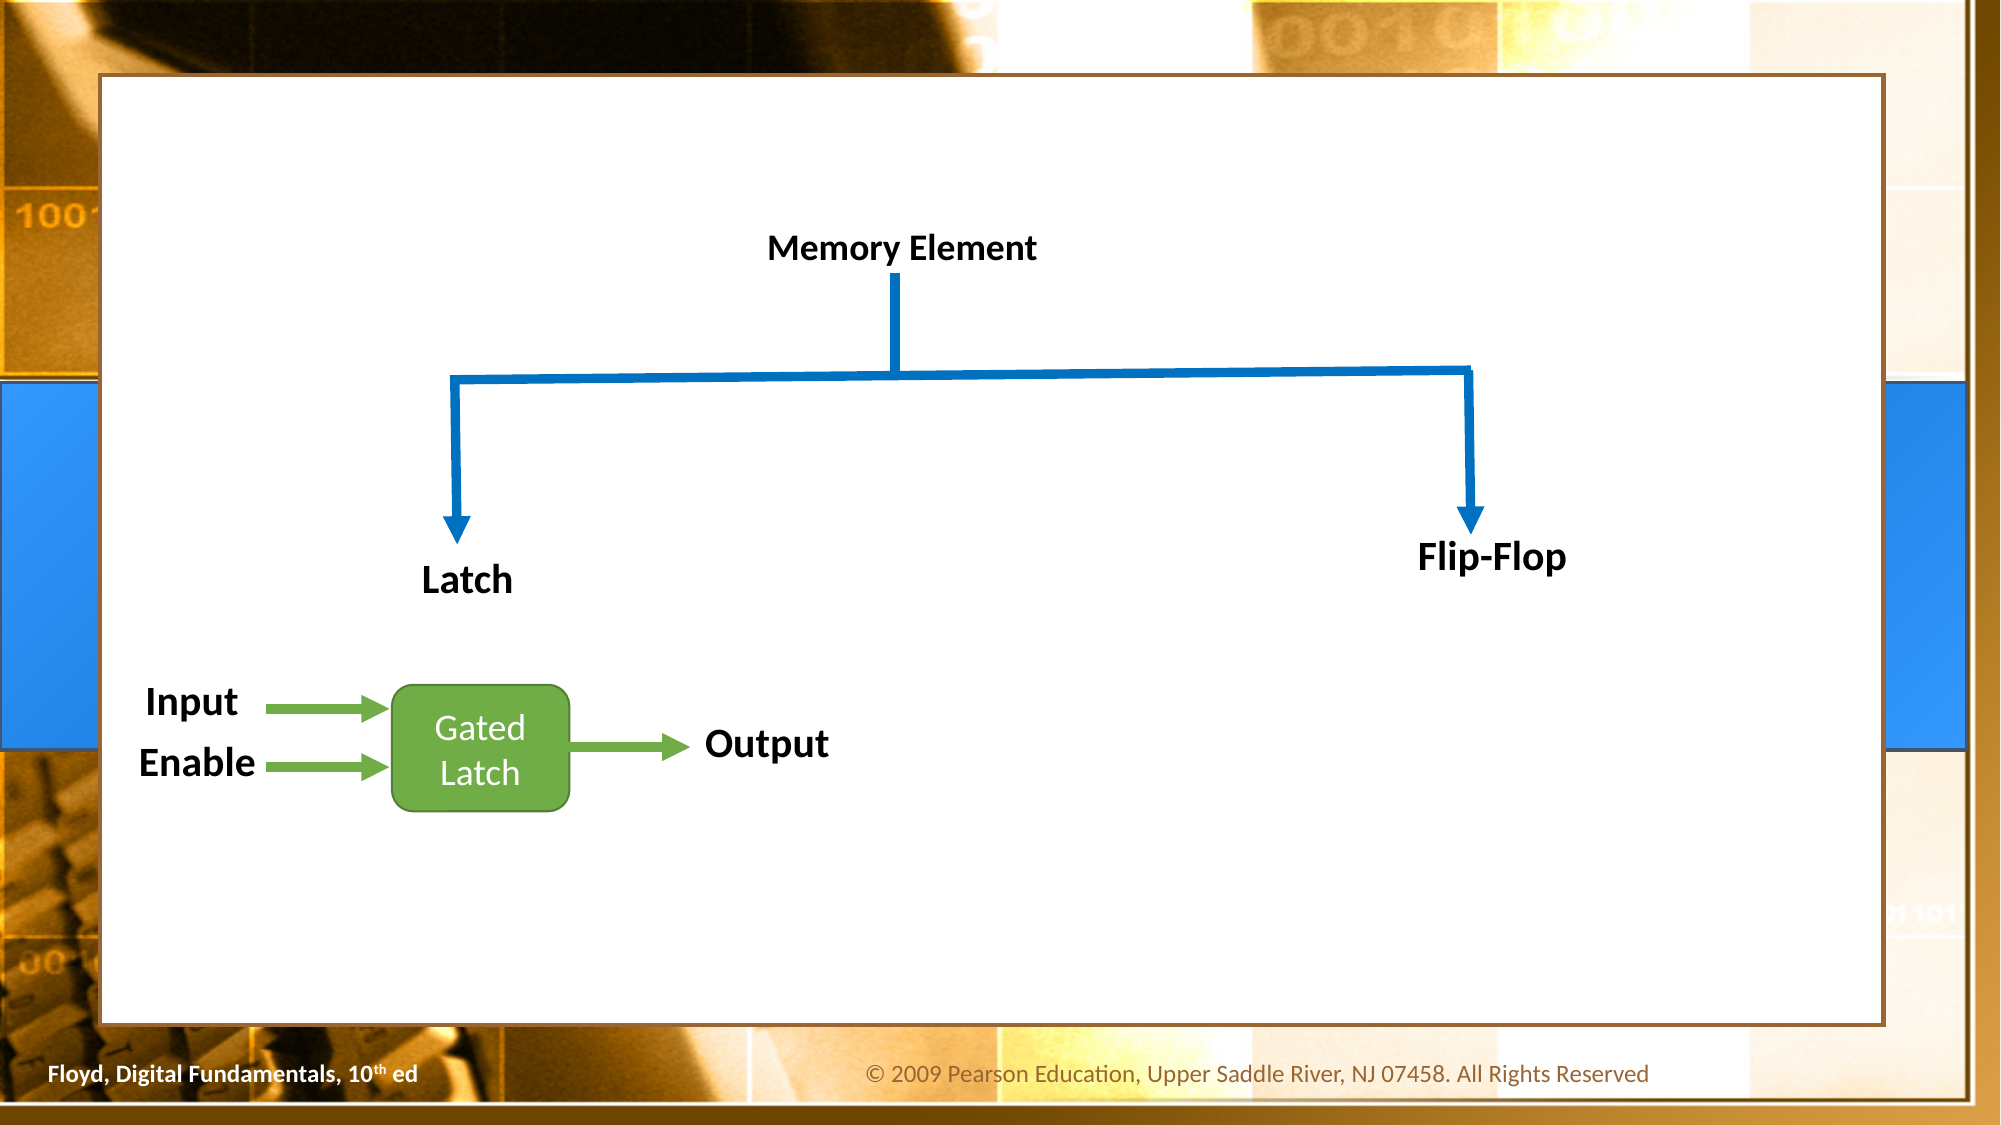

Memory Element
Flip-Flop
Latch
Input
Gated
Latch
Output
Enable